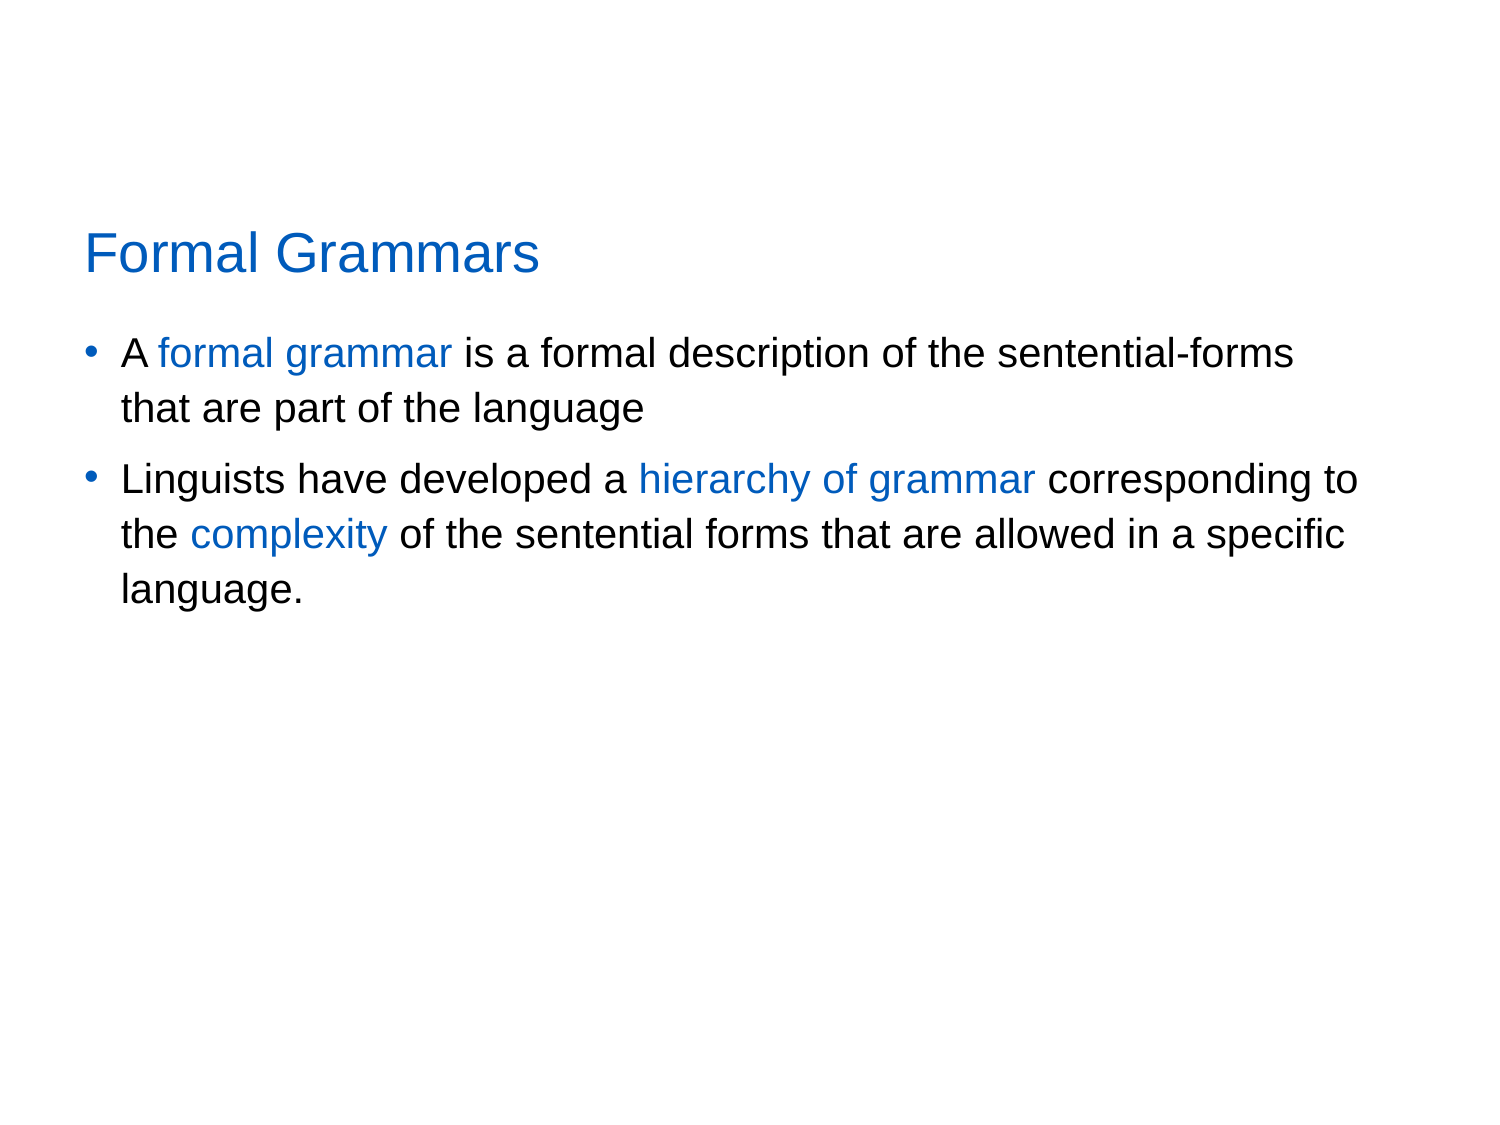

# Formal Grammars
A formal grammar is a formal description of the sentential-forms that are part of the language
Linguists have developed a hierarchy of grammar corresponding to the complexity of the sentential forms that are allowed in a specific language.